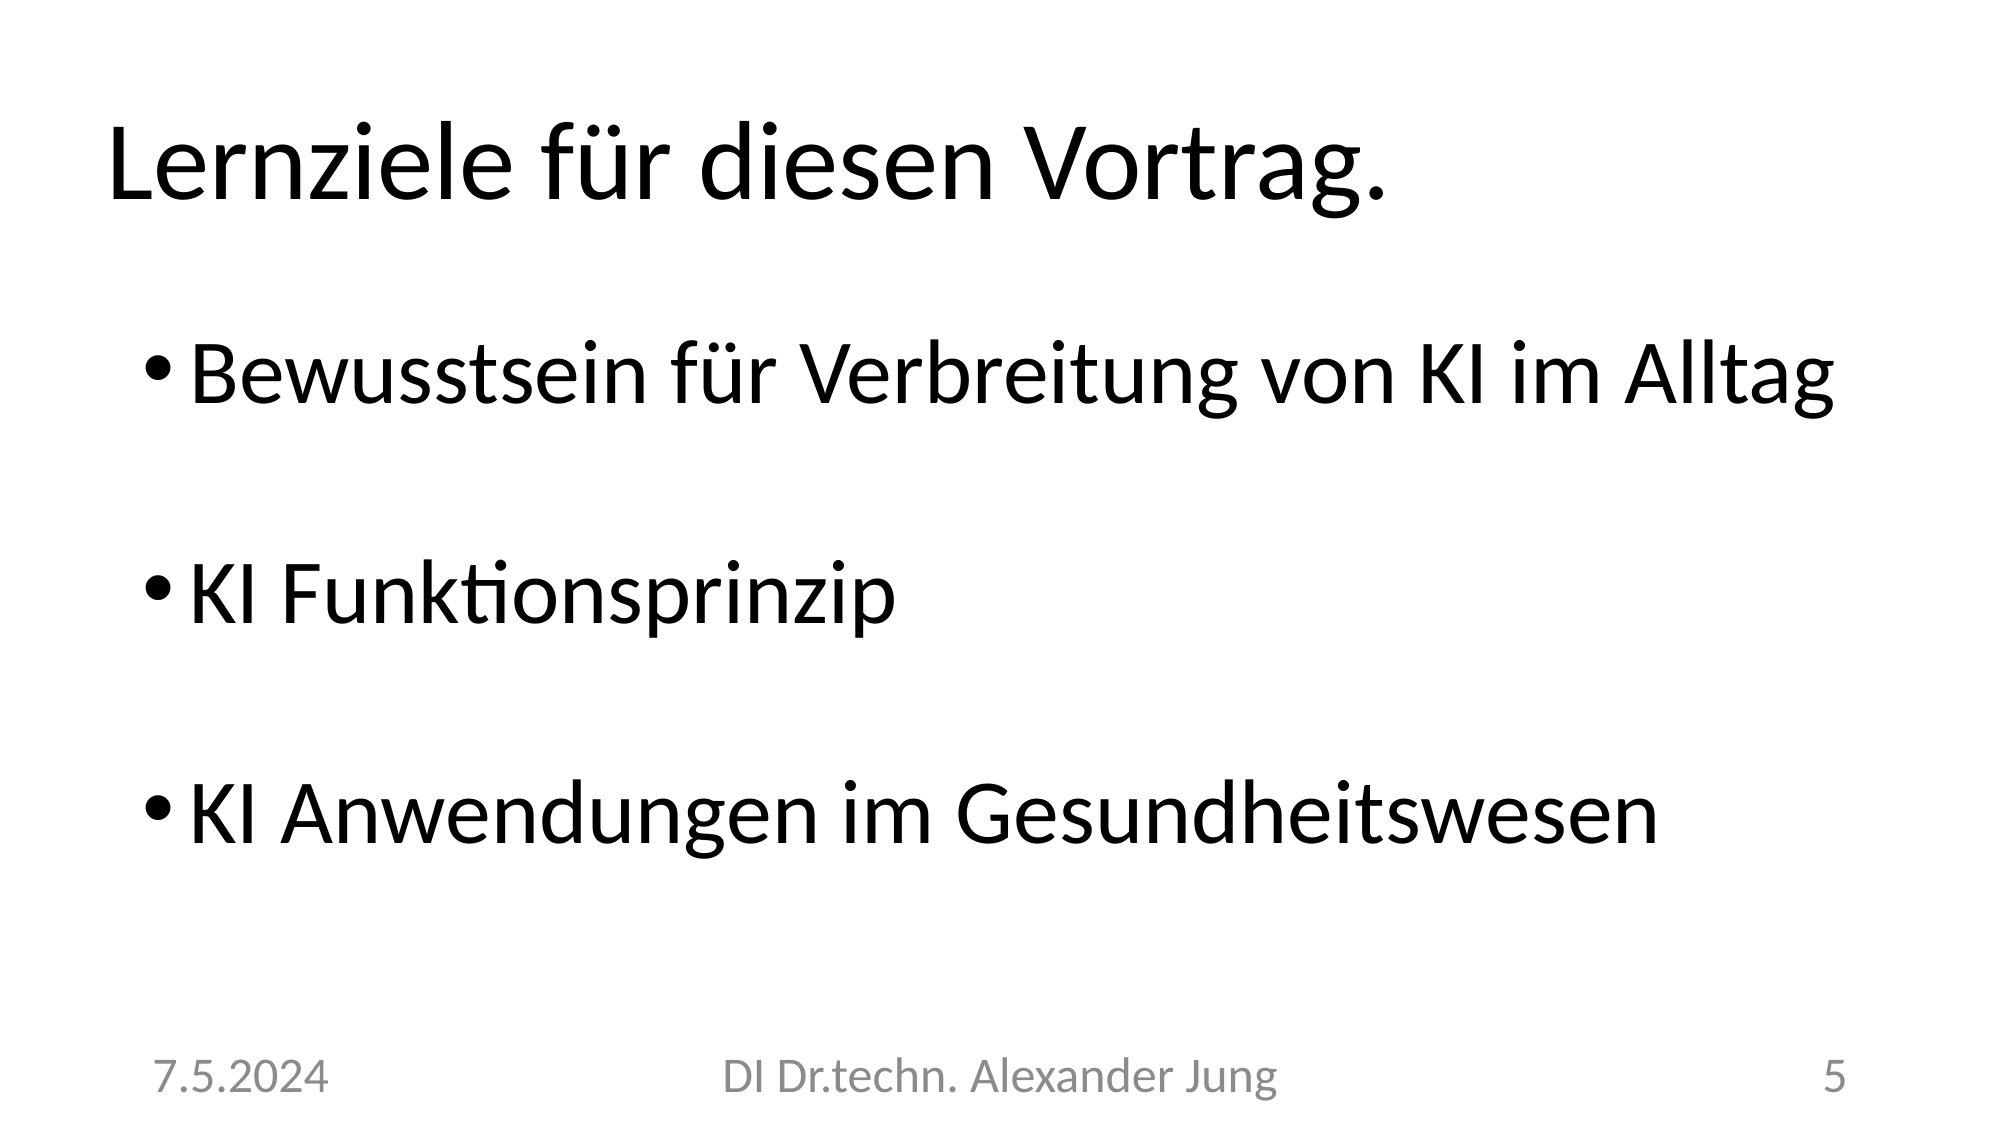

# Lernziele für diesen Vortrag.
Bewusstsein für Verbreitung von KI im Alltag

KI Funktionsprinzip

KI Anwendungen im Gesundheitswesen
7.5.2024
DI Dr.techn. Alexander Jung
5